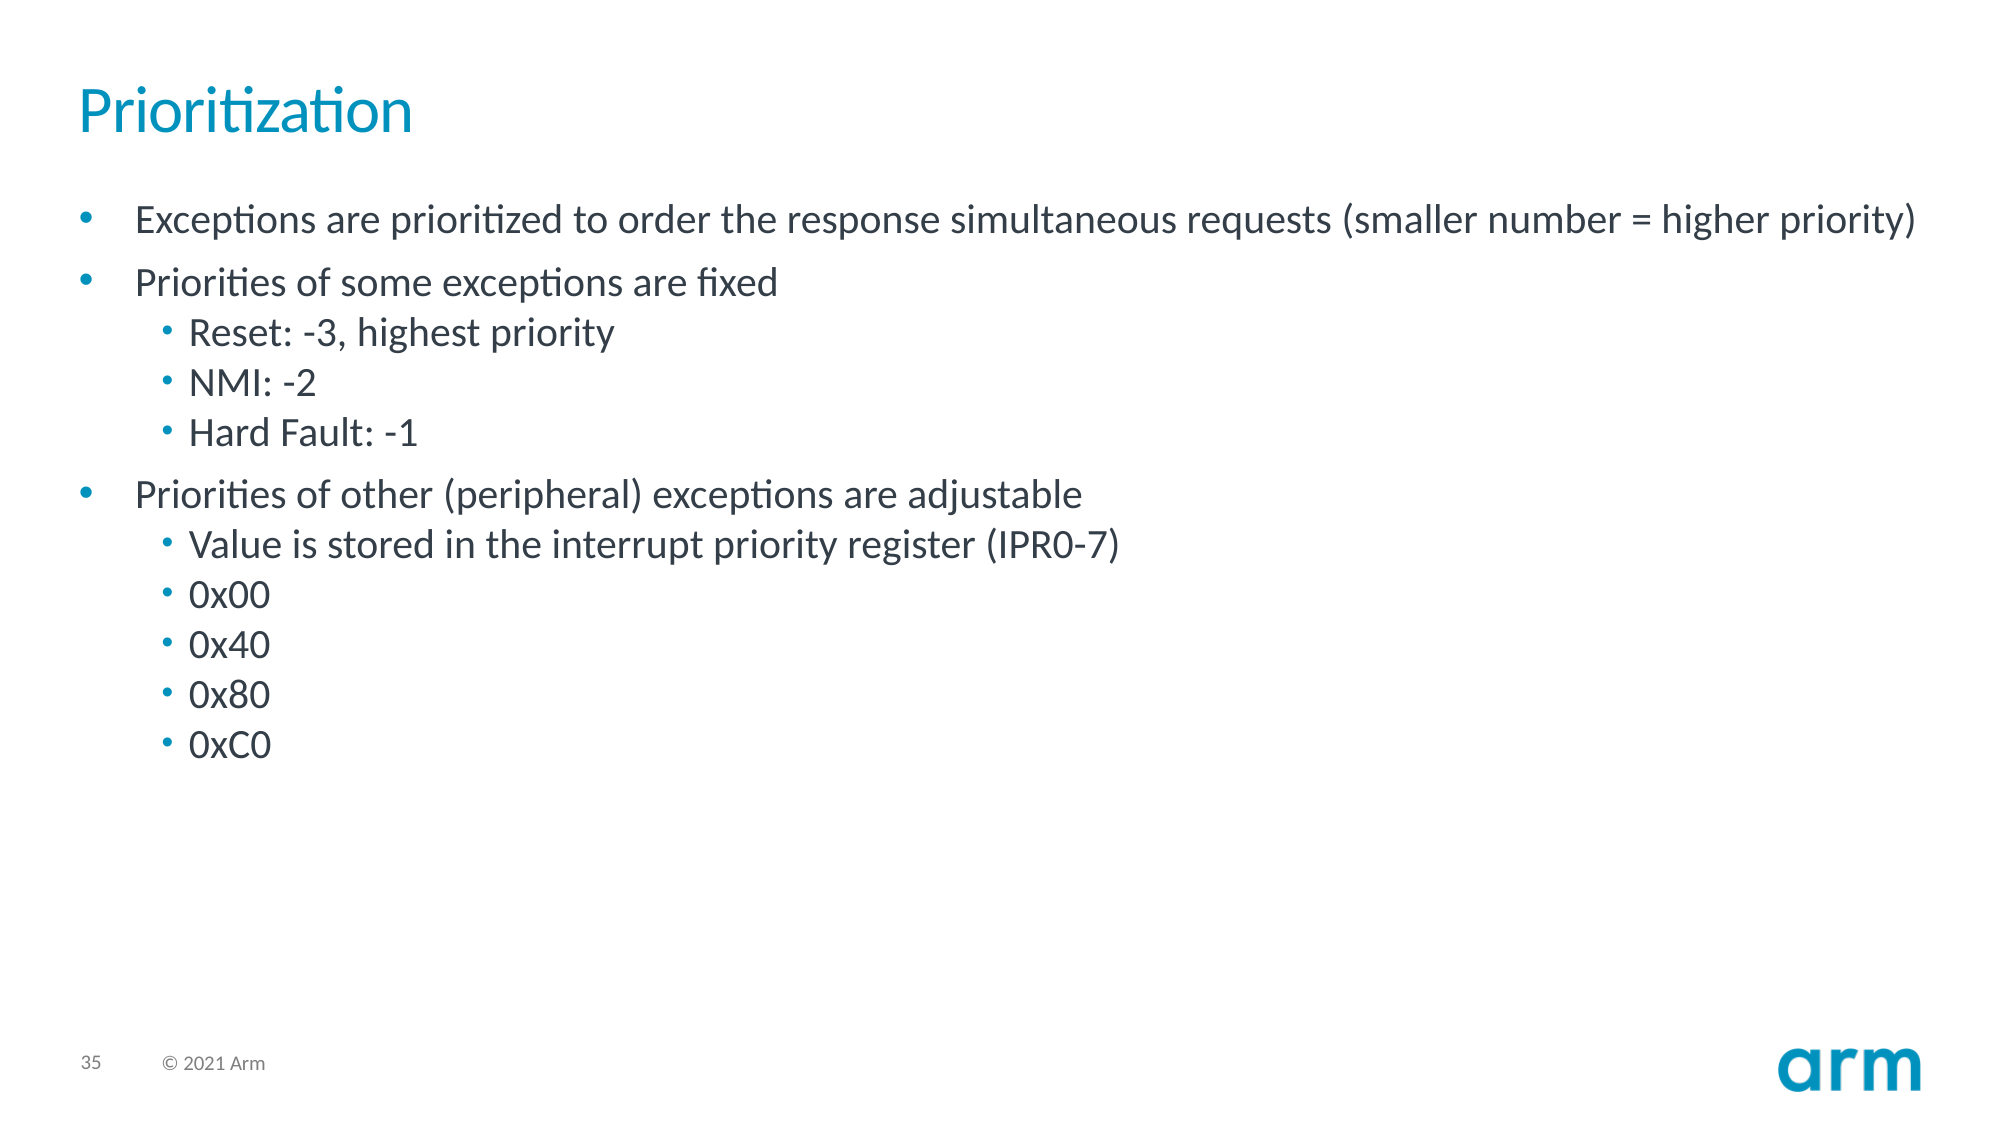

# Prioritization
Exceptions are prioritized to order the response simultaneous requests (smaller number = higher priority)
Priorities of some exceptions are fixed
Reset: -3, highest priority
NMI: -2
Hard Fault: -1
Priorities of other (peripheral) exceptions are adjustable
Value is stored in the interrupt priority register (IPR0-7)
0x00
0x40
0x80
0xC0